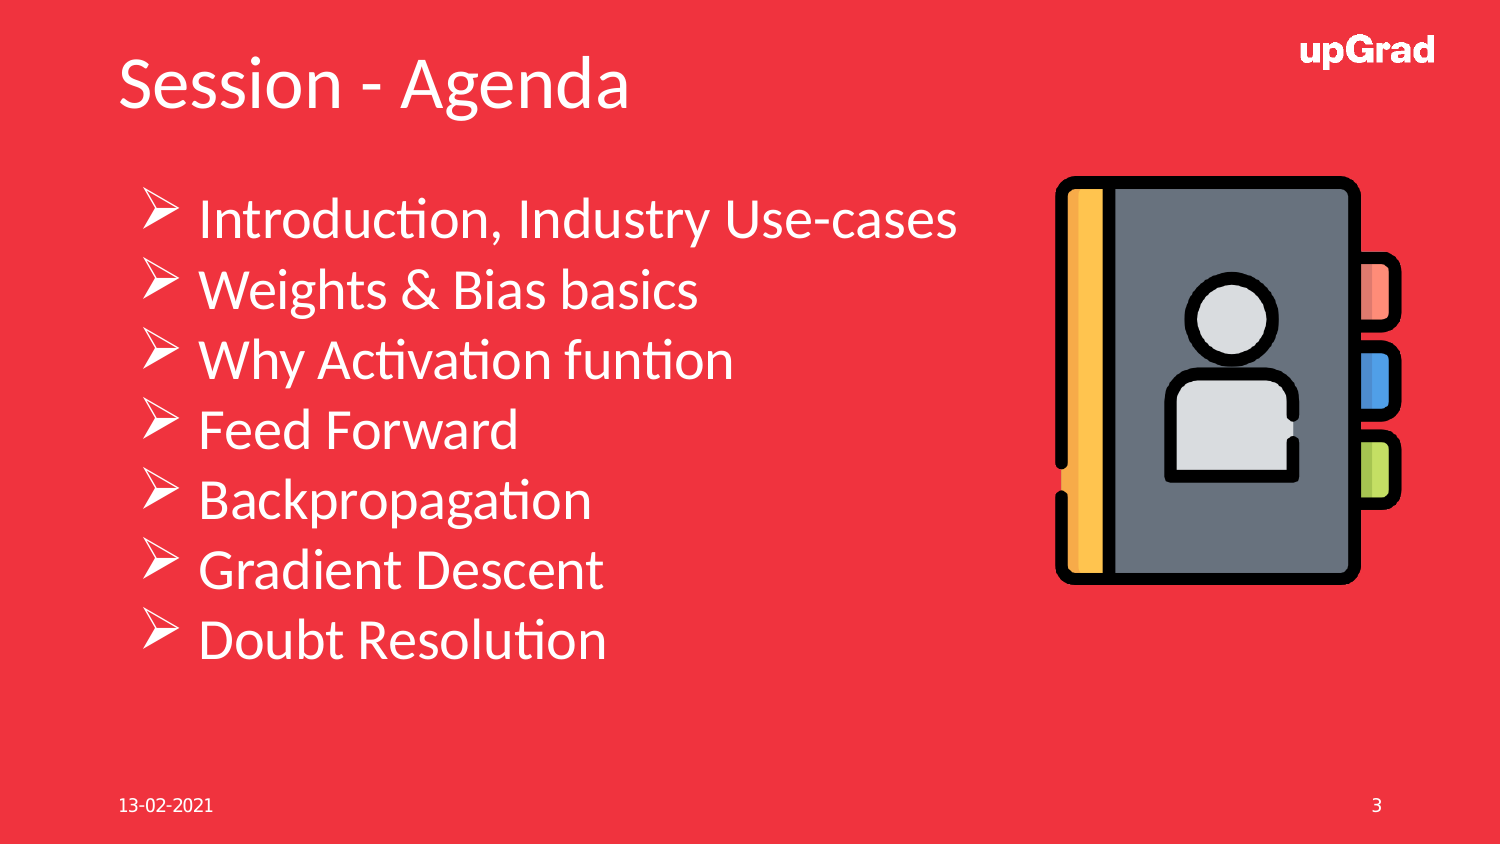

# Session - Agenda

Introduction, Industry Use-cases
Weights & Bias basics
Why Activation funtion
Feed Forward
Backpropagation
Gradient Descent
Doubt Resolution
13-02-2021
3